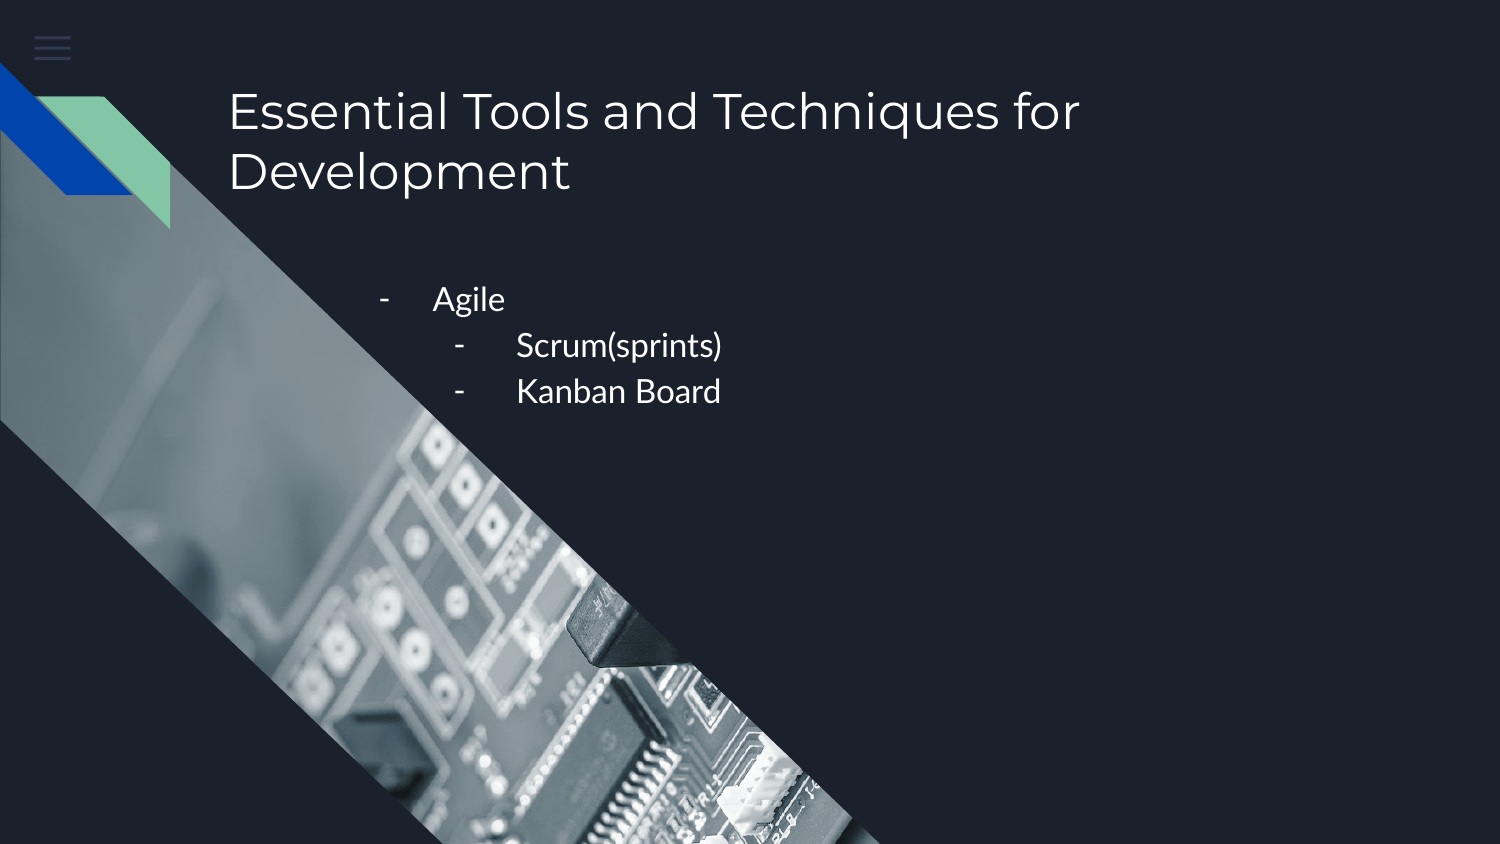

# Essential Tools and Techniques for Development
Agile
 Scrum(sprints)
 Kanban Board